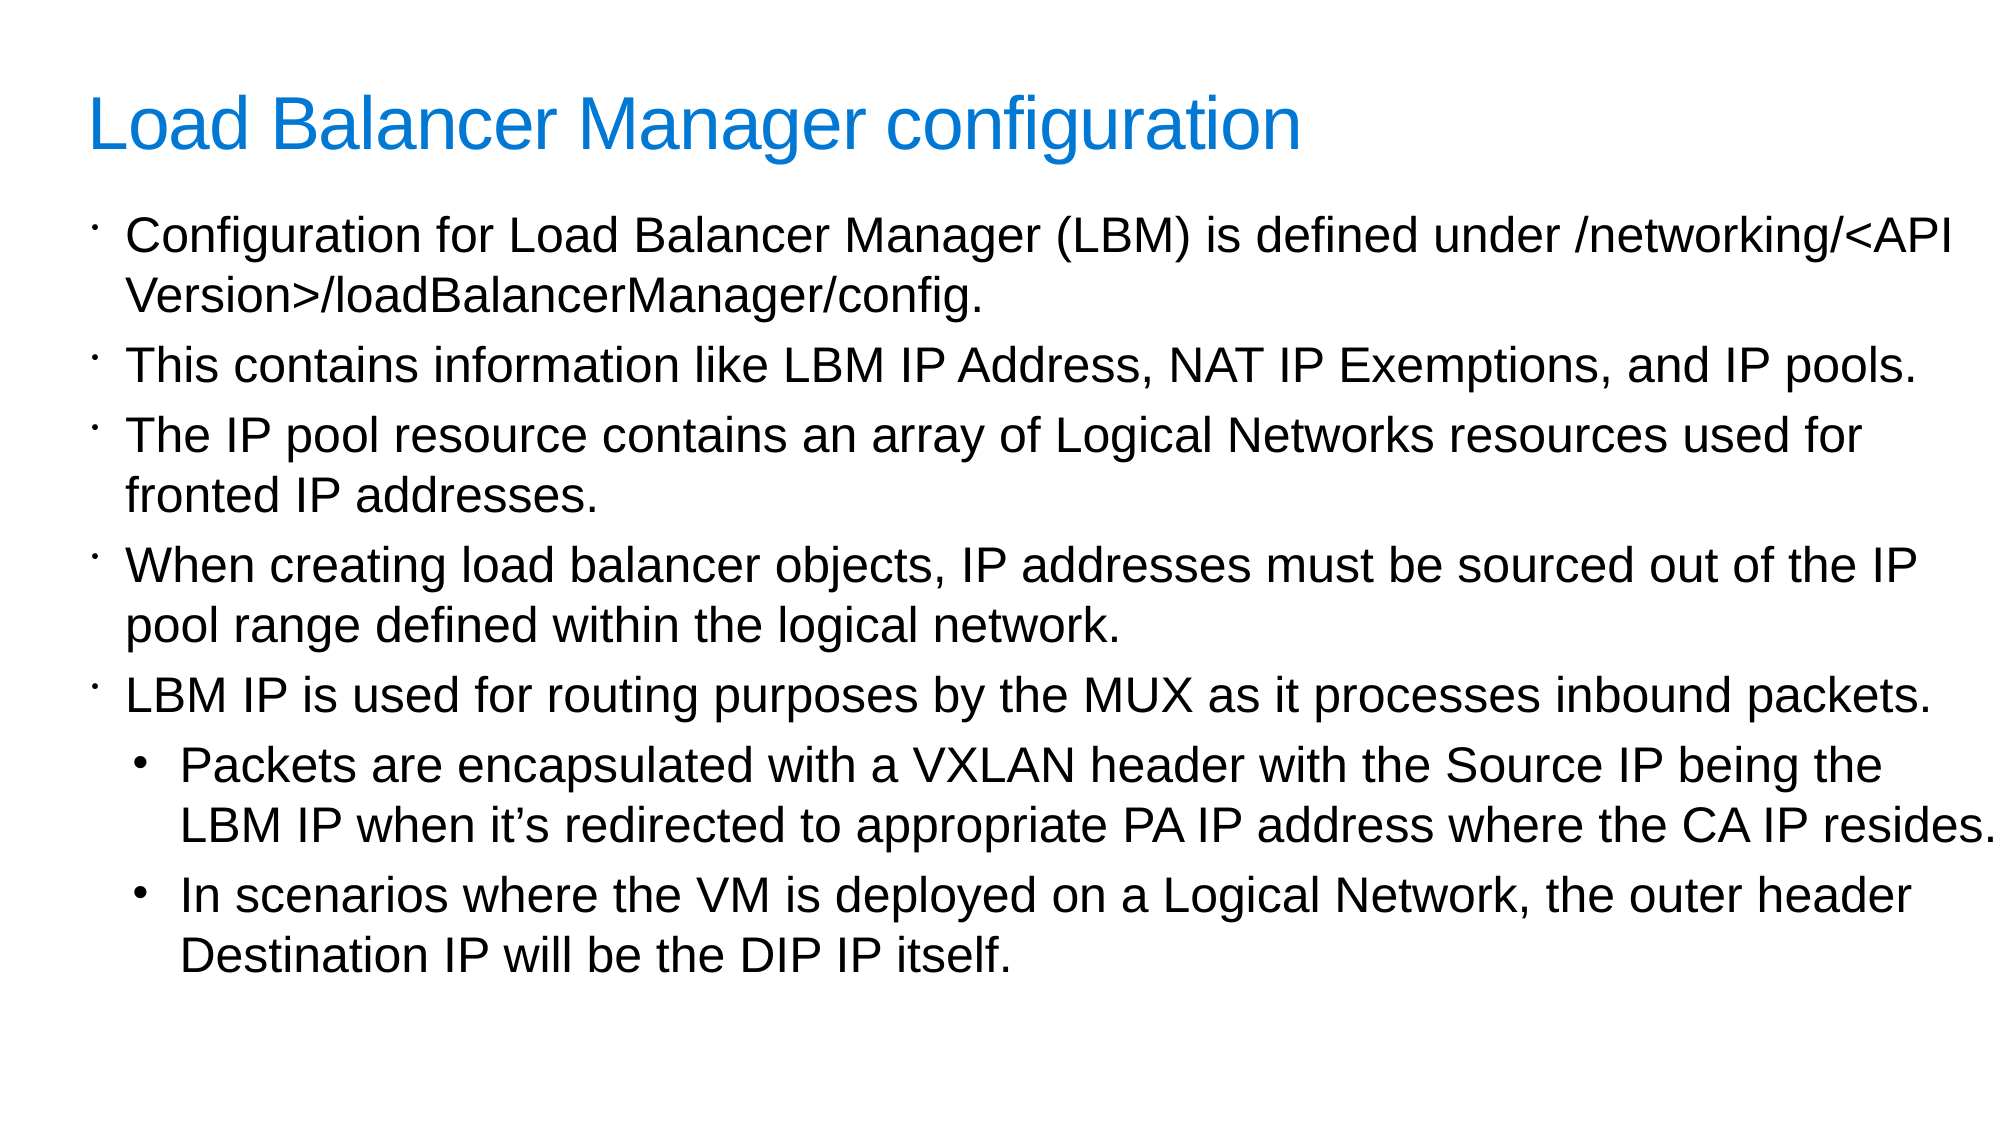

Load Balancer Manager configuration
Configuration for Load Balancer Manager (LBM) is defined under /networking/<API Version>/loadBalancerManager/config.
This contains information like LBM IP Address, NAT IP Exemptions, and IP pools.
The IP pool resource contains an array of Logical Networks resources used for fronted IP addresses.
When creating load balancer objects, IP addresses must be sourced out of the IP pool range defined within the logical network.
LBM IP is used for routing purposes by the MUX as it processes inbound packets.
Packets are encapsulated with a VXLAN header with the Source IP being the LBM IP when it’s redirected to appropriate PA IP address where the CA IP resides.
In scenarios where the VM is deployed on a Logical Network, the outer header Destination IP will be the DIP IP itself.